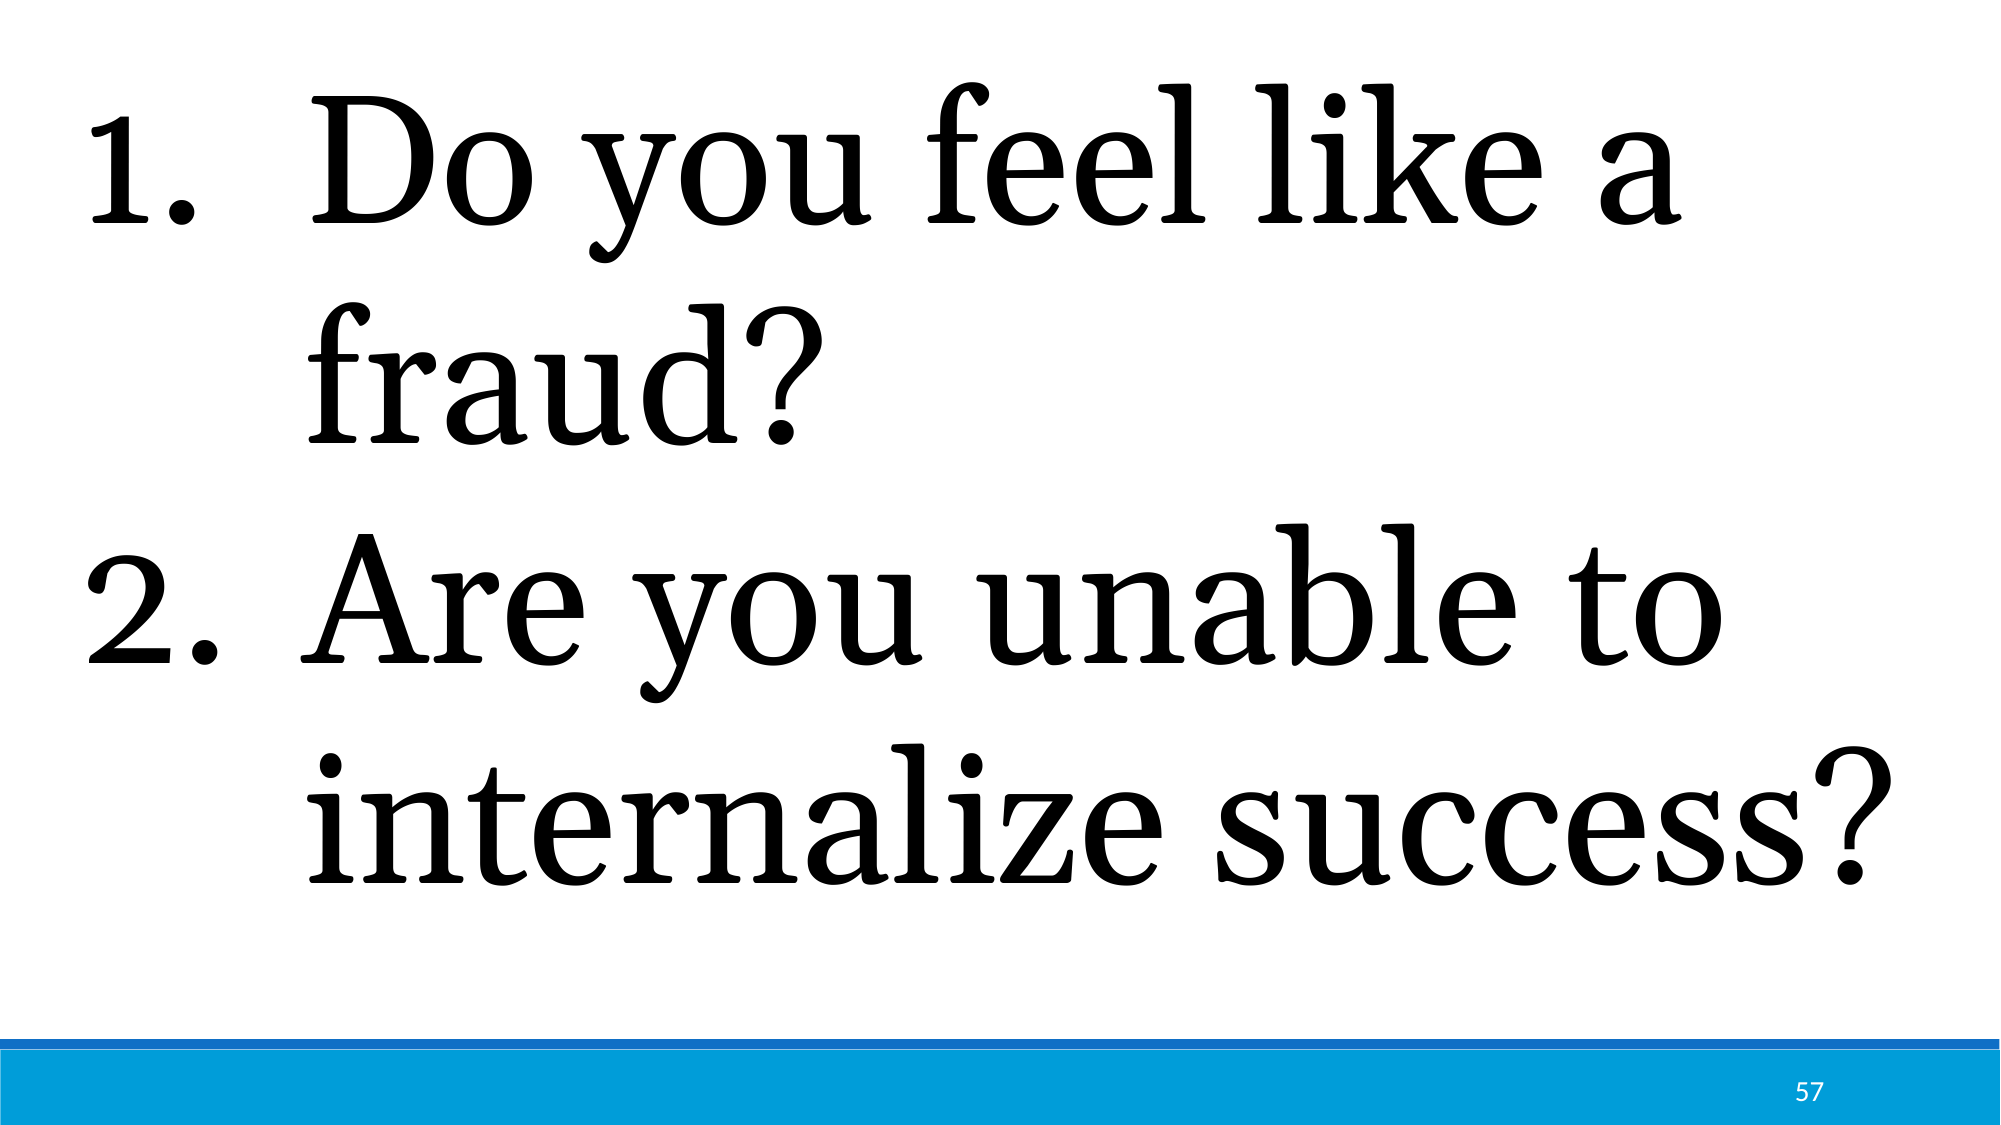

Do you feel like a fraud?
Are you unable to internalize success?
57